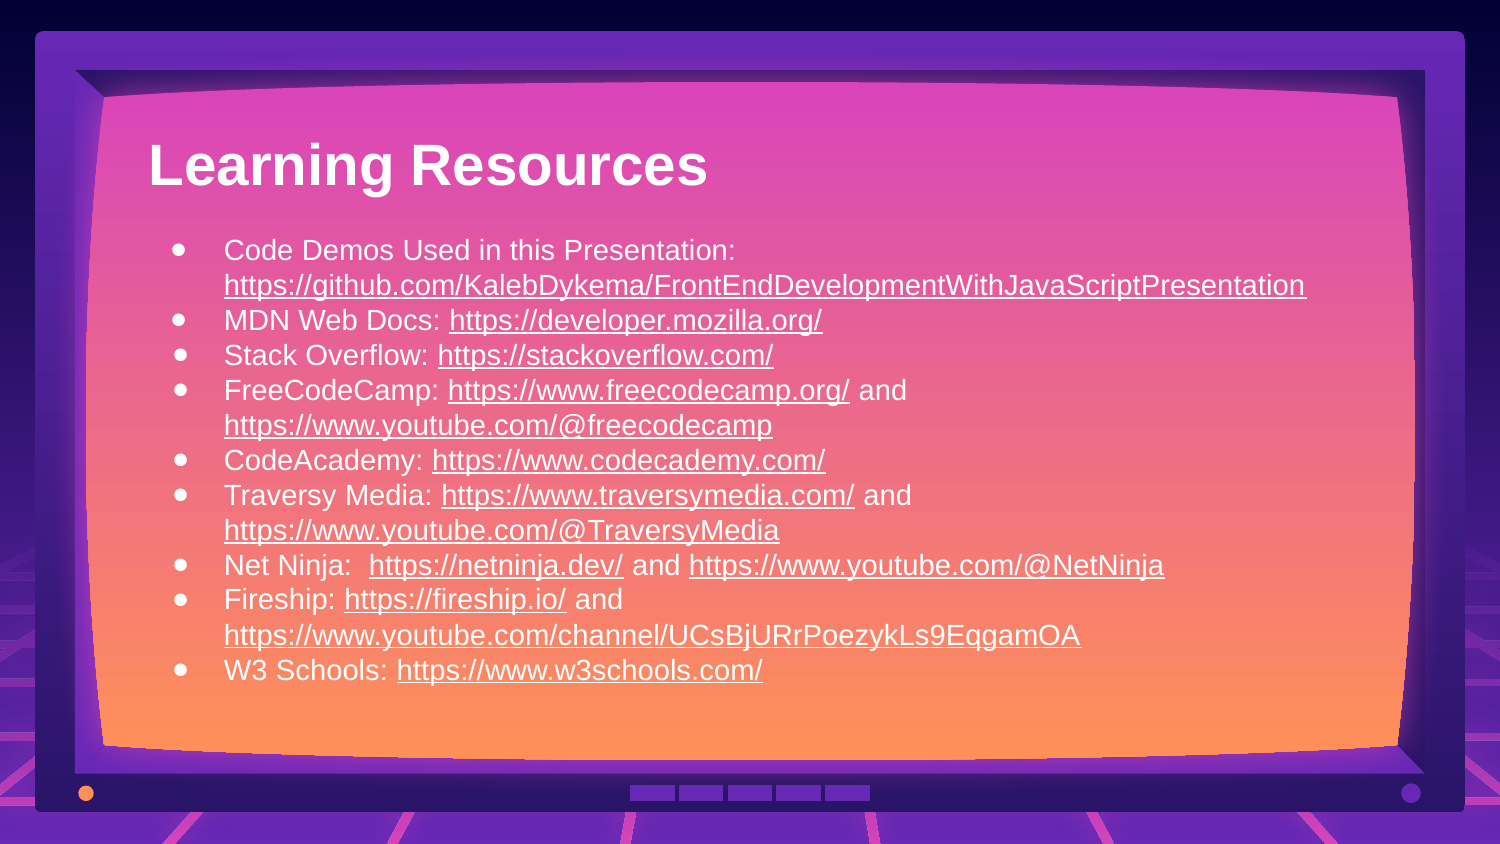

# Learning Resources
Code Demos Used in this Presentation: https://github.com/KalebDykema/FrontEndDevelopmentWithJavaScriptPresentation
MDN Web Docs: https://developer.mozilla.org/
Stack Overflow: https://stackoverflow.com/
FreeCodeCamp: https://www.freecodecamp.org/ and https://www.youtube.com/@freecodecamp
CodeAcademy: https://www.codecademy.com/
Traversy Media: https://www.traversymedia.com/ and https://www.youtube.com/@TraversyMedia
Net Ninja:  https://netninja.dev/ and https://www.youtube.com/@NetNinja
Fireship: https://fireship.io/ and https://www.youtube.com/channel/UCsBjURrPoezykLs9EqgamOA
W3 Schools: https://www.w3schools.com/